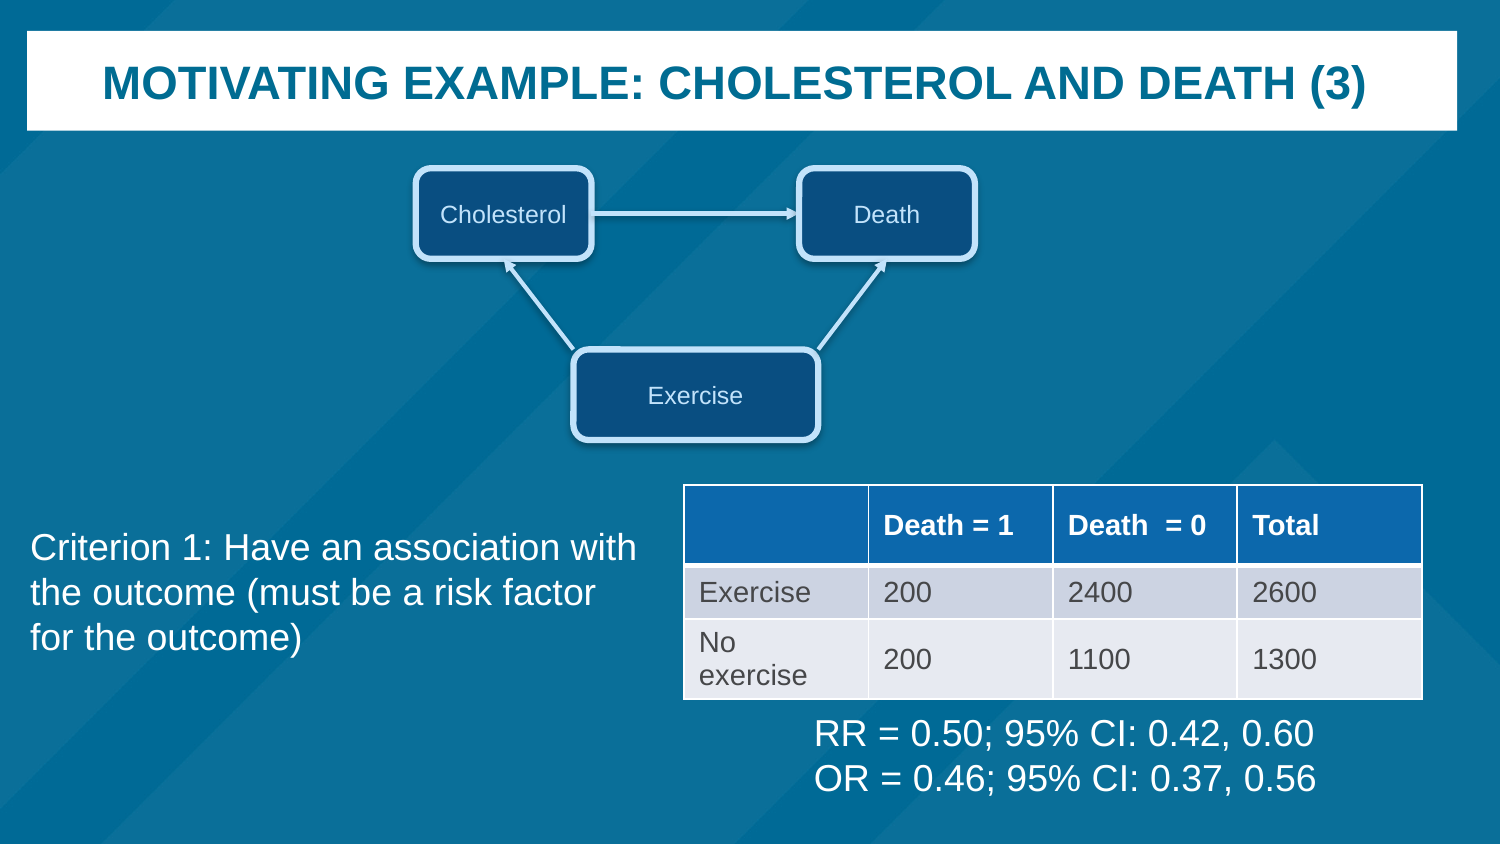

# Motivating example: Cholesterol and death (3)
Death
Cholesterol
Exercise
|  | Death = 1 | Death = 0 | Total |
| --- | --- | --- | --- |
| Exercise | 200 | 2400 | 2600 |
| No exercise | 200 | 1100 | 1300 |
Criterion 1: Have an association with the outcome (must be a risk factor for the outcome)
RR = 0.50; 95% CI: 0.42, 0.60
OR = 0.46; 95% CI: 0.37, 0.56